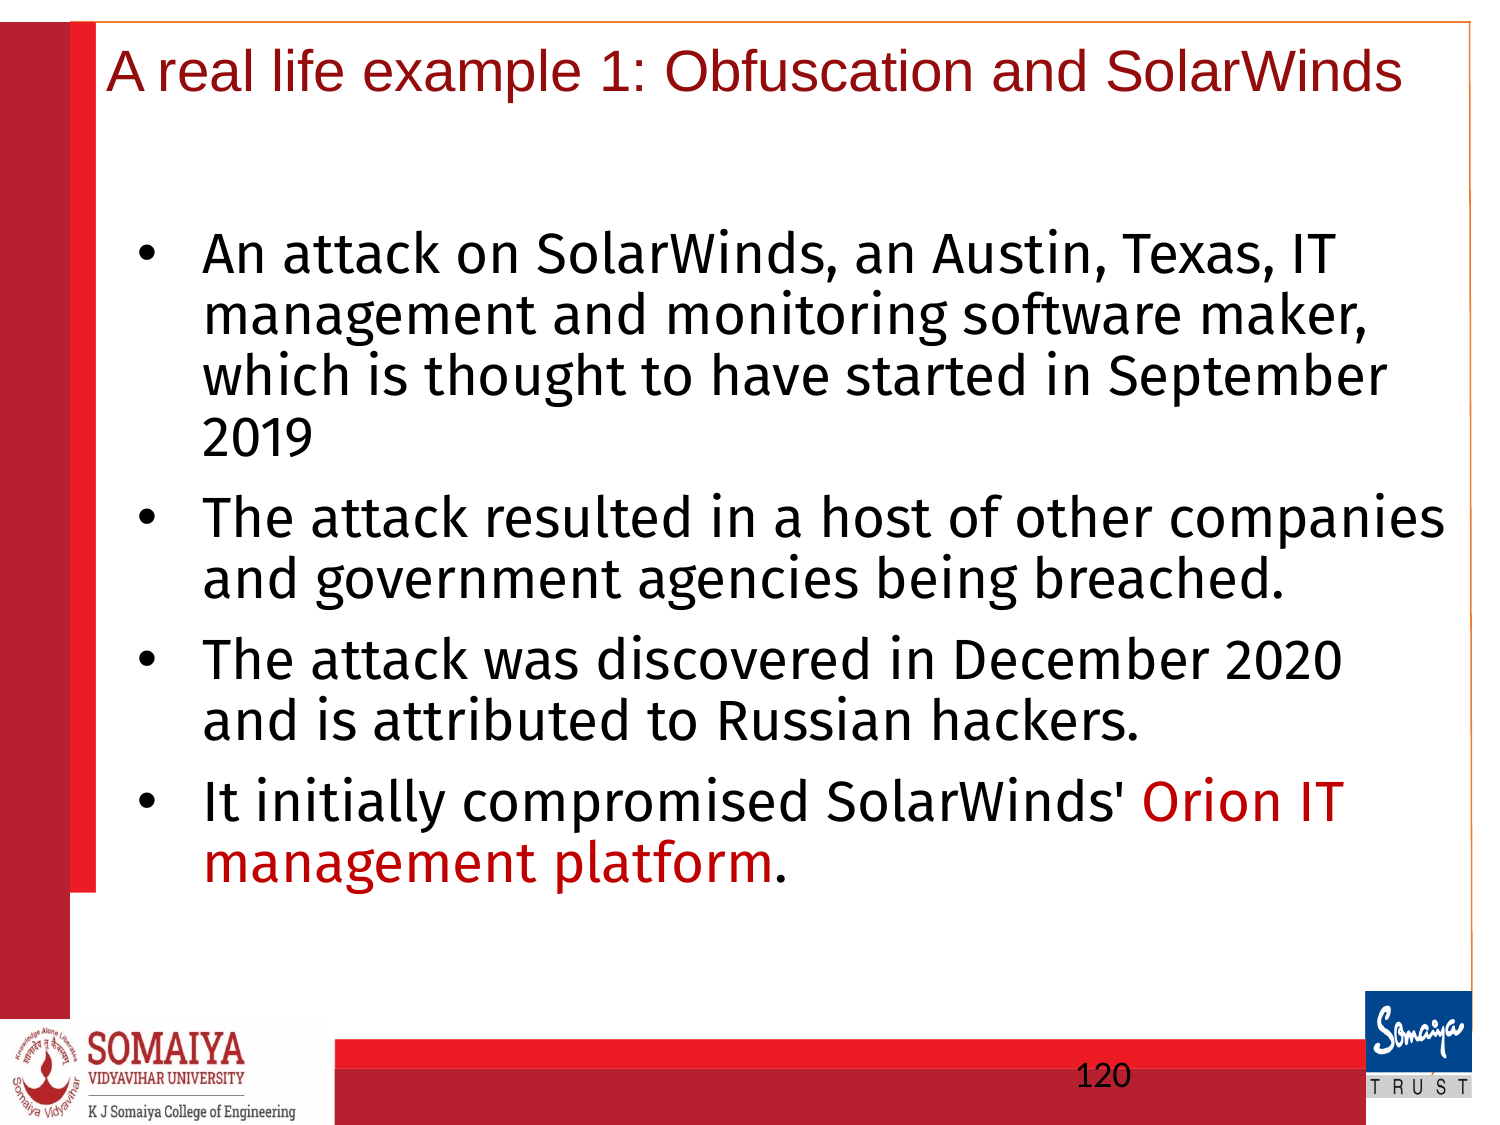

# A real life example 1: Obfuscation and SolarWinds
An attack on SolarWinds, an Austin, Texas, IT management and monitoring software maker, which is thought to have started in September 2019
The attack resulted in a host of other companies and government agencies being breached.
The attack was discovered in December 2020 and is attributed to Russian hackers.
It initially compromised SolarWinds' Orion IT management platform.
120